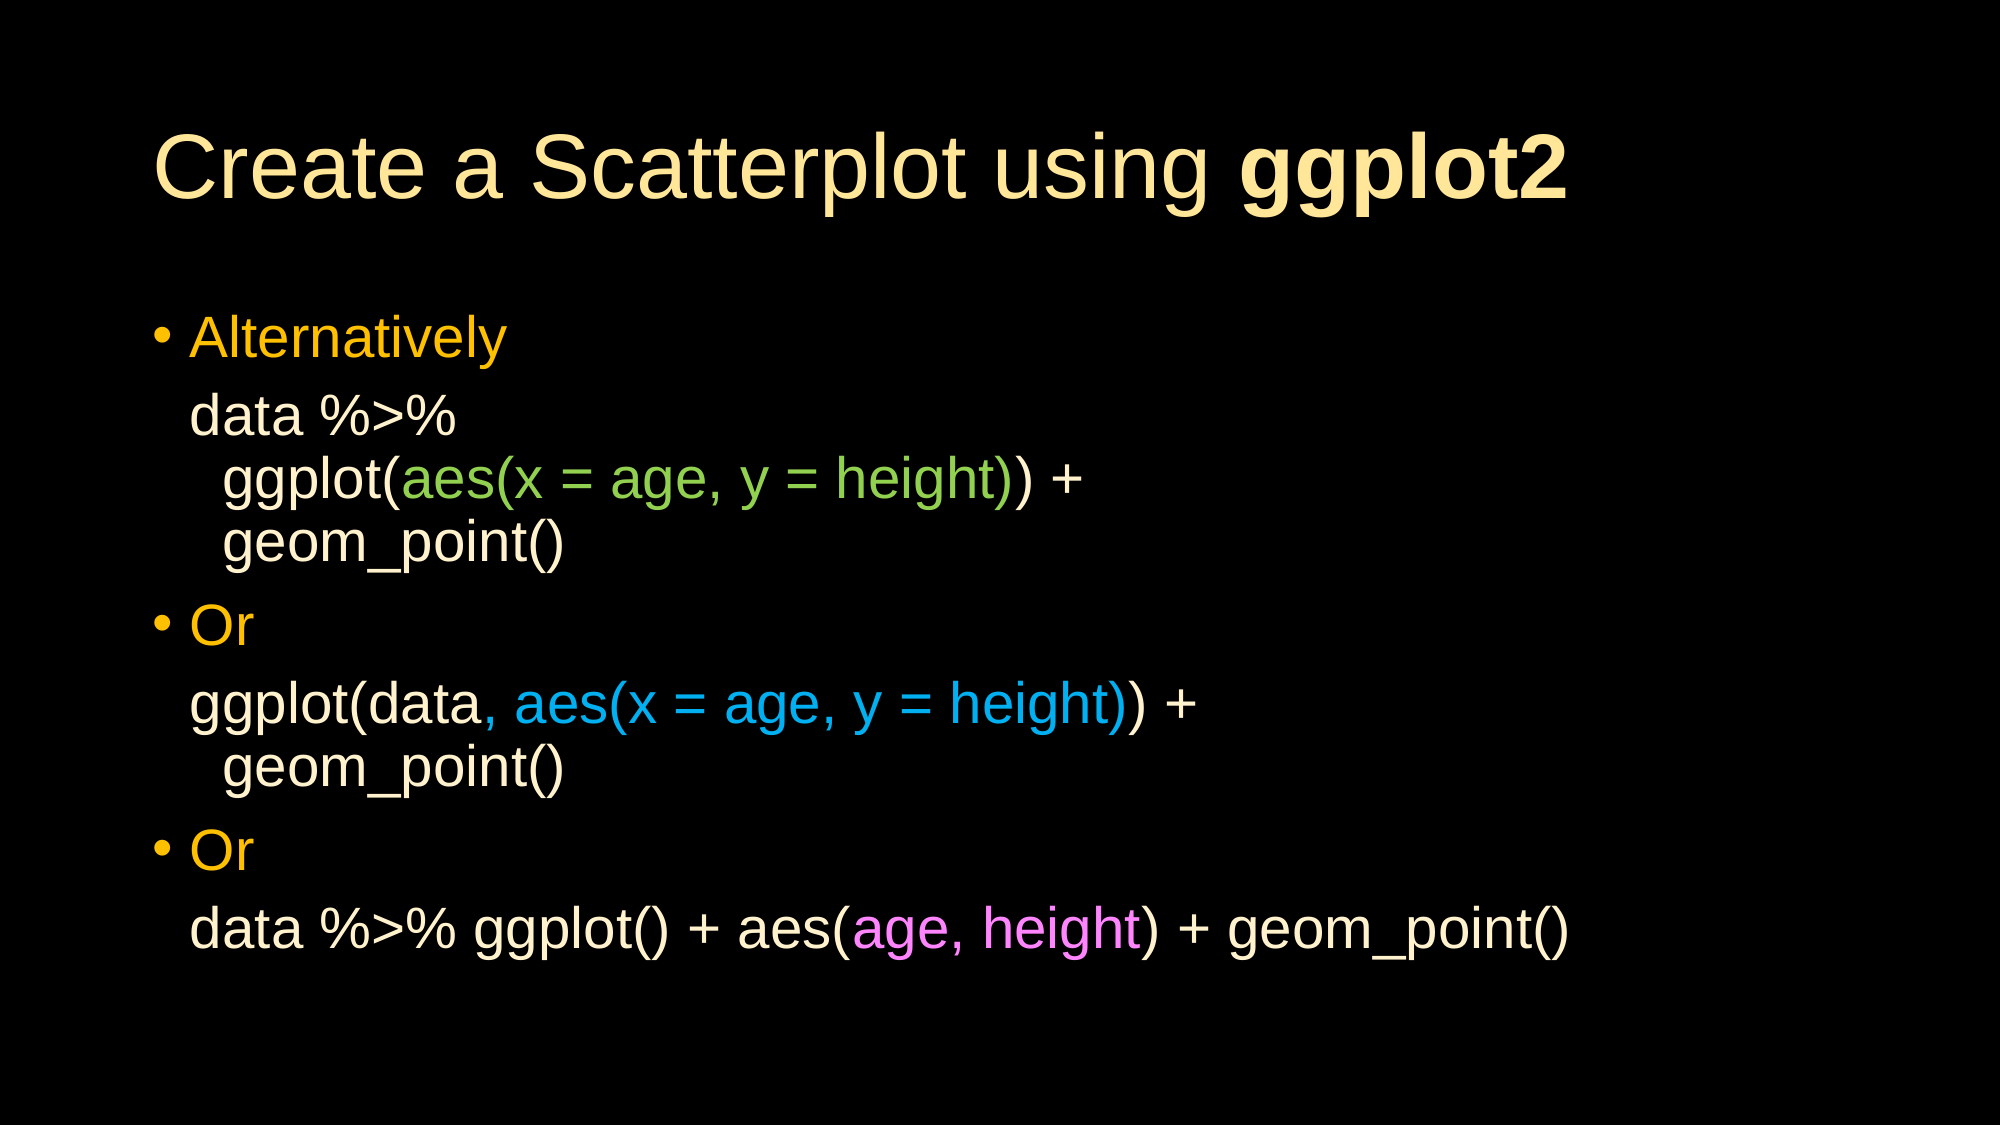

# Create a Scatterplot using ggplot2
Alternatively
data %>%
  ggplot(aes(x = age, y = height)) +
  geom_point()
Or
ggplot(data, aes(x = age, y = height)) +
  geom_point()
Or
data %>% ggplot() + aes(age, height) + geom_point()